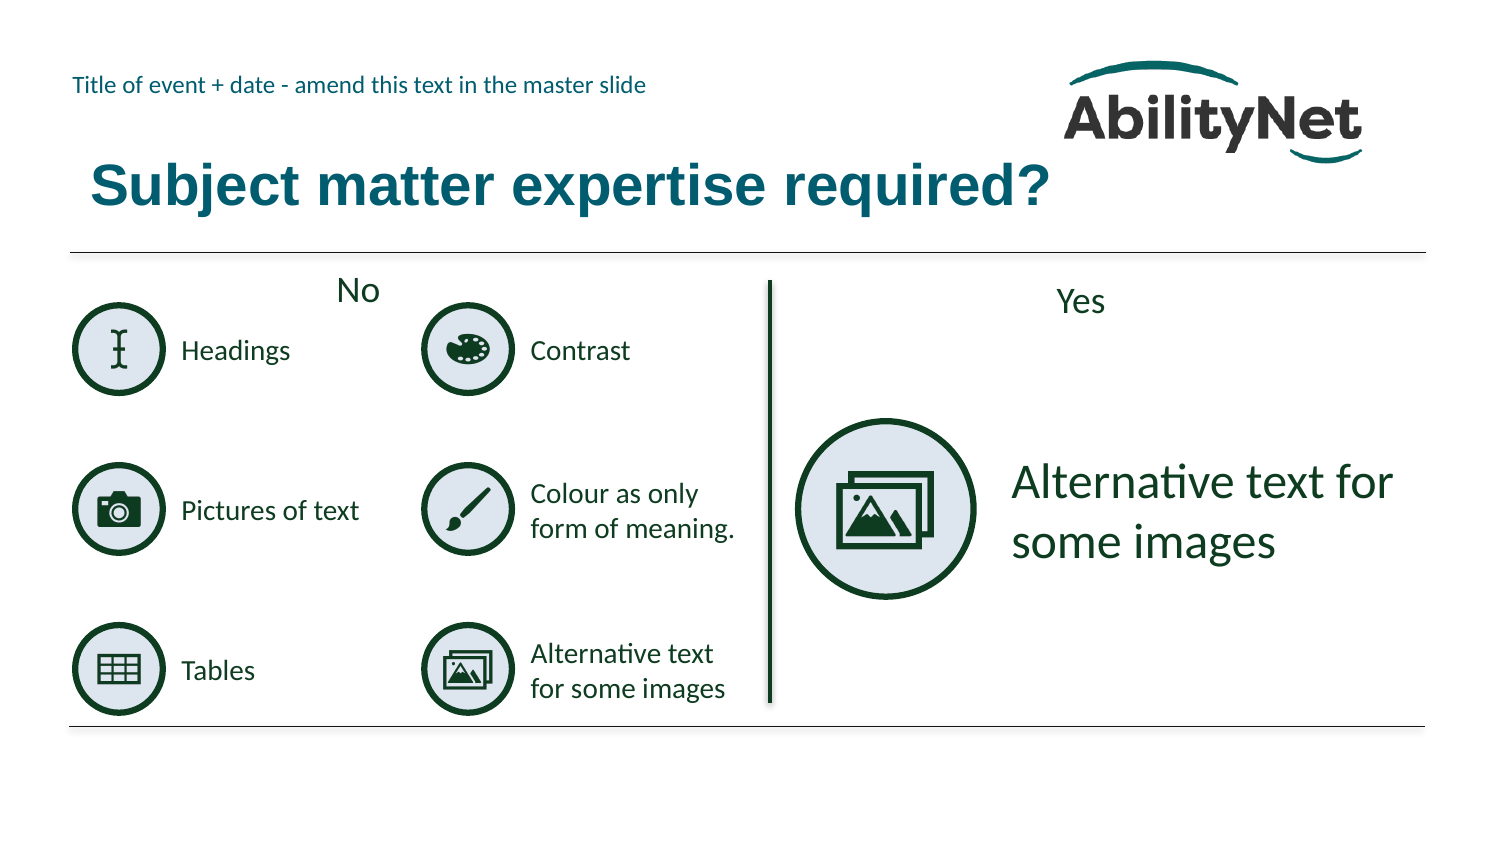

# Subject matter expertise required?
No
Headings
Contrast
Pictures of text
Colour as only form of meaning.
Tables
Alternative text for some images
Yes
Alternative text for some images